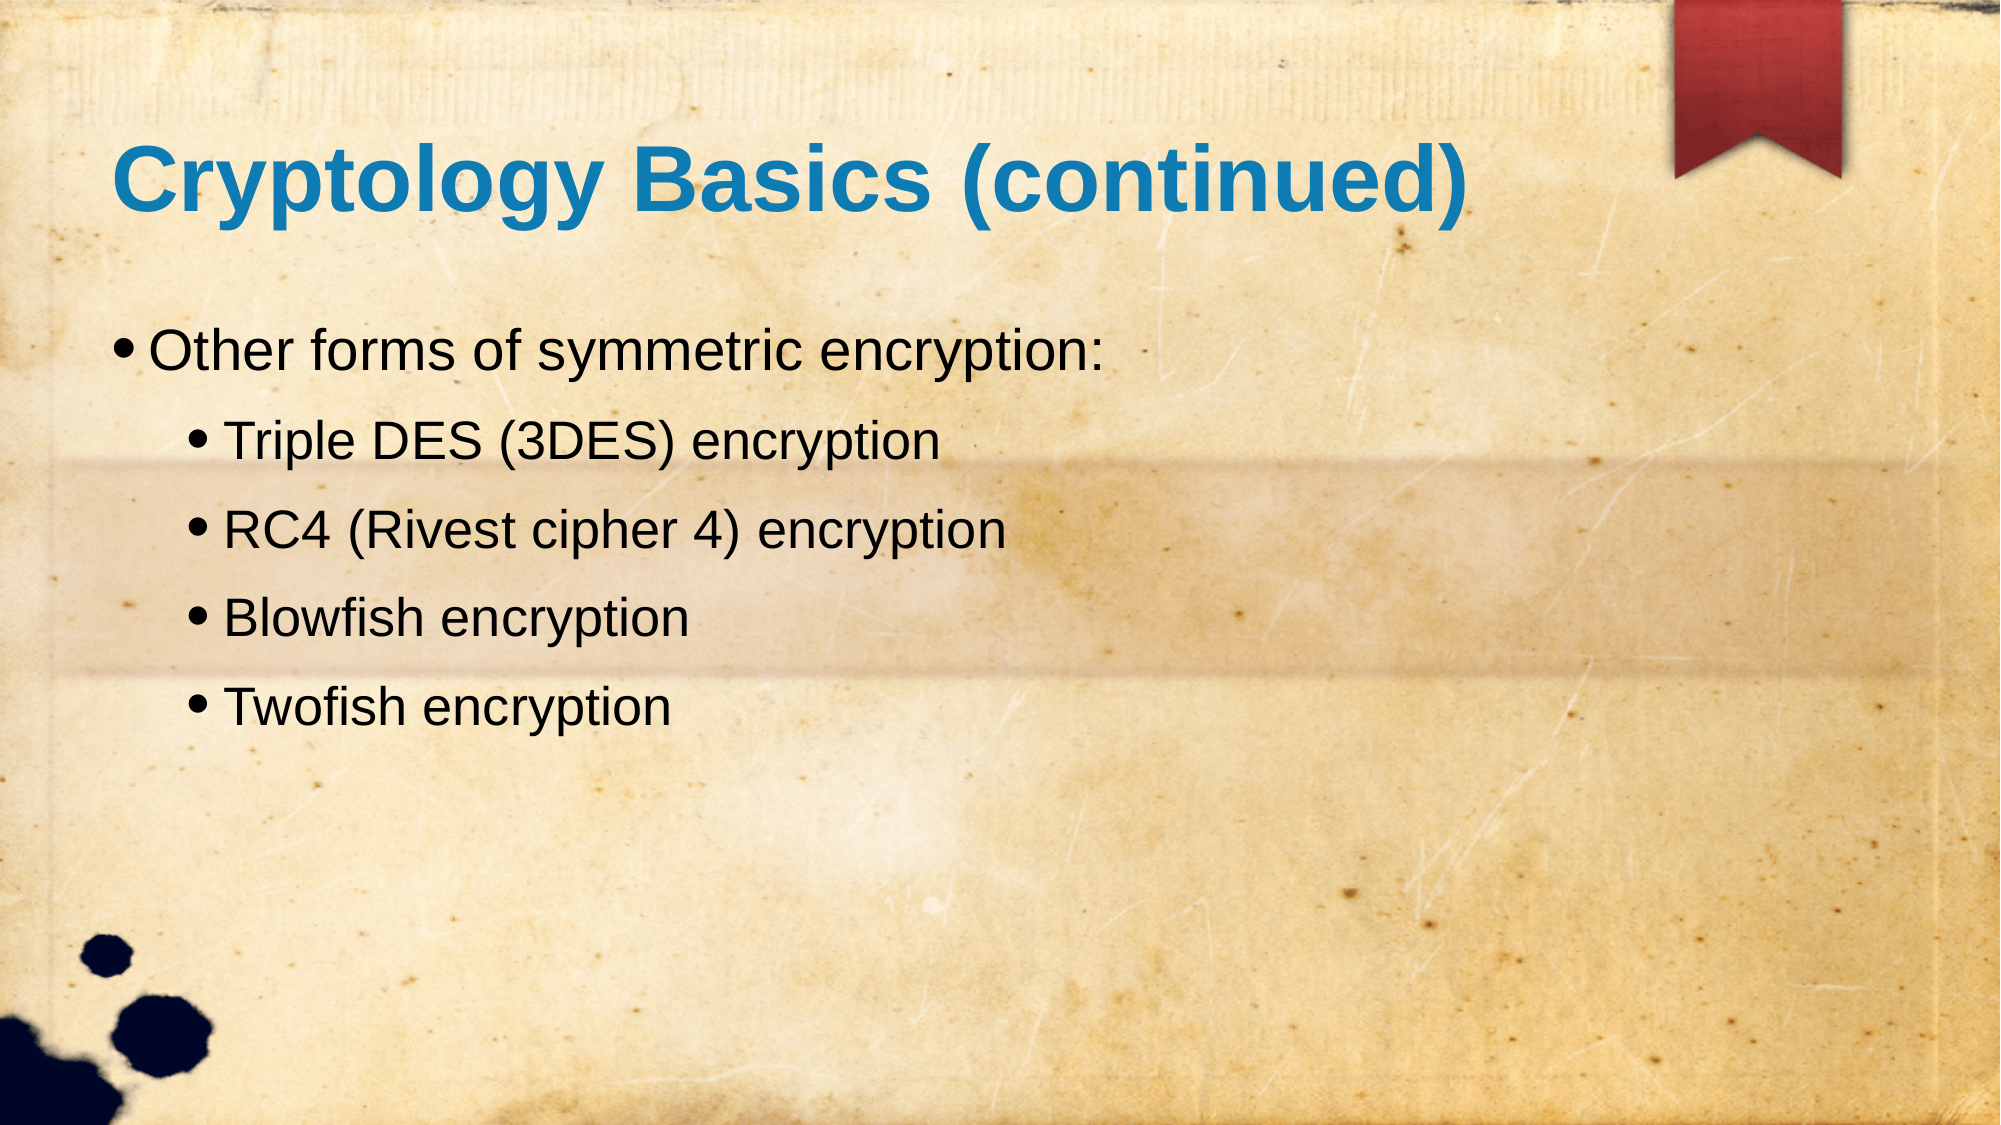

Cryptology Basics (continued)
Other forms of symmetric encryption:
Triple DES (3DES) encryption
RC4 (Rivest cipher 4) encryption
Blowfish encryption
Twofish encryption